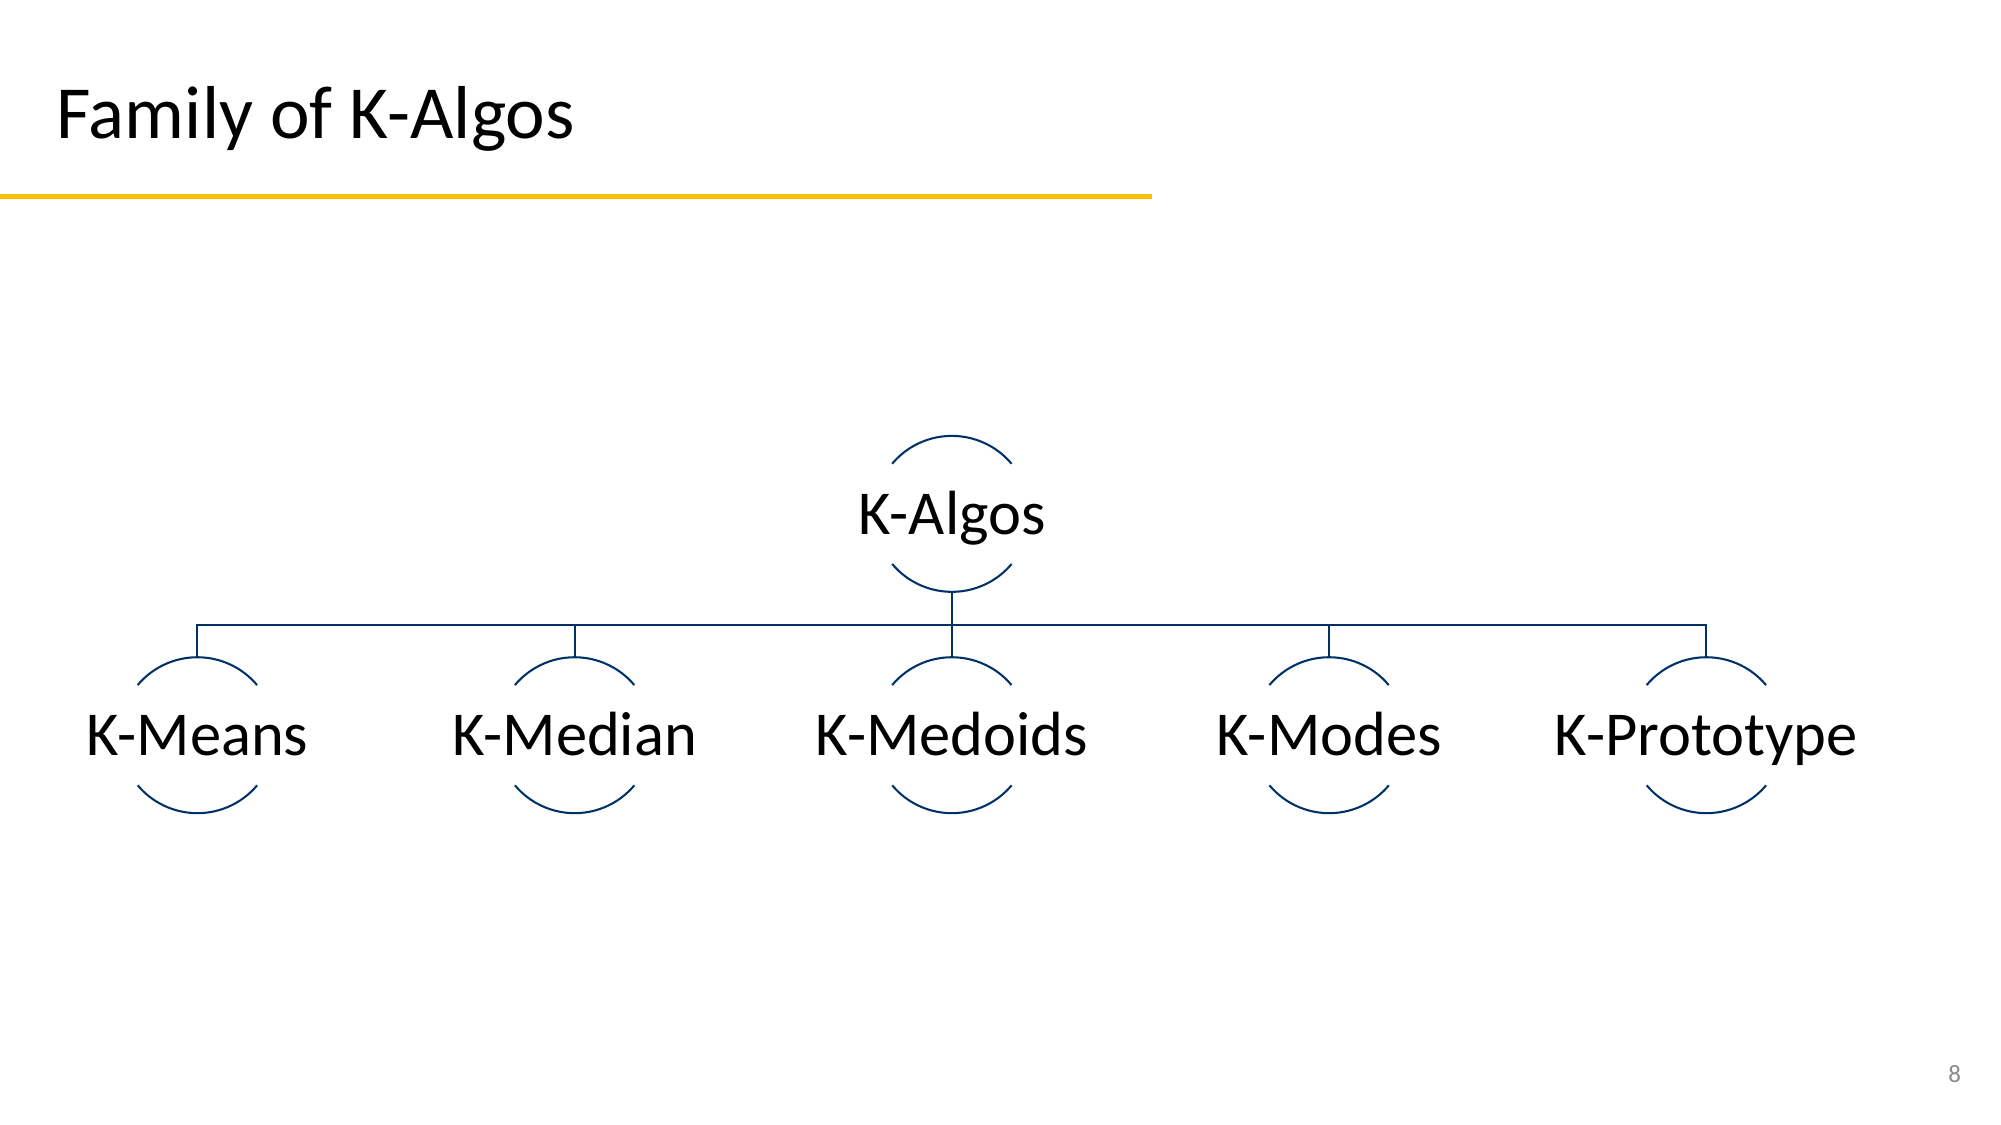

# Family of K-Algos
K-Algos
K-Means
K-Median
K-Medoids
K-Modes
K-Prototype
8